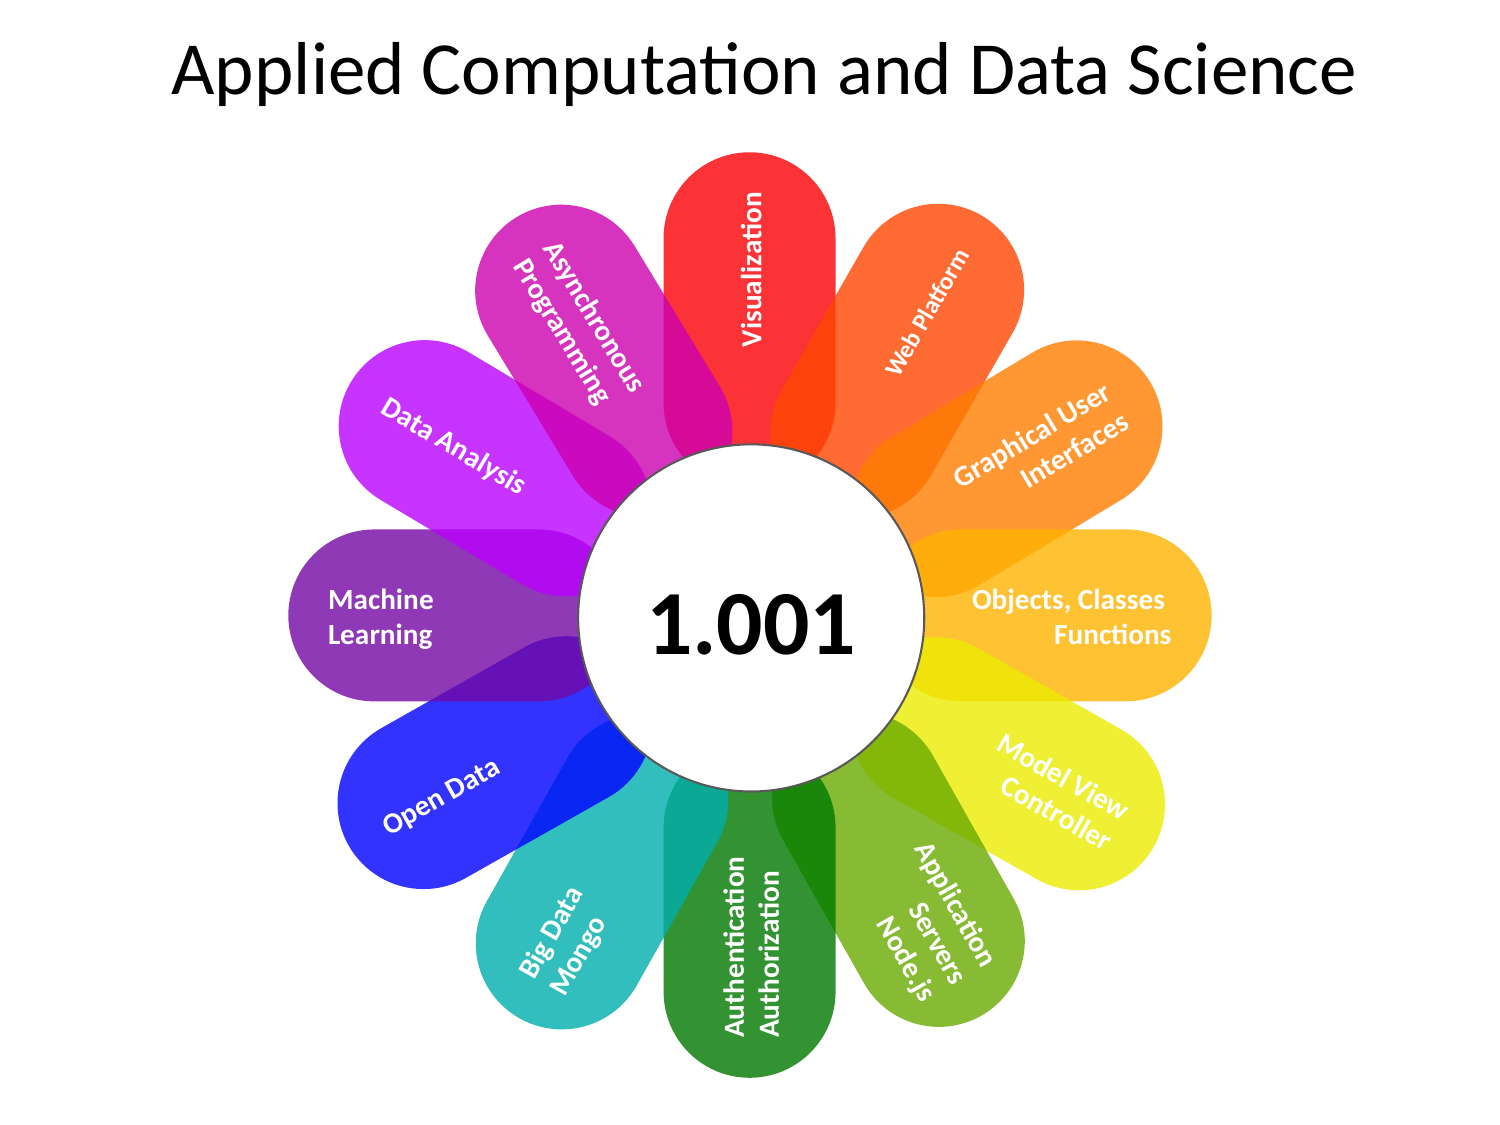

Applied Computation and Data Science
Visualization
Asynchronous
Programming
Web Platform
Data Analysis
Graphical User Interfaces
1.001
Machine
Learning
Objects, Classes
Functions
Open Data
Model View Controller
Application
Servers
Node.js
Big Data
Mongo
Authentication
Authorization